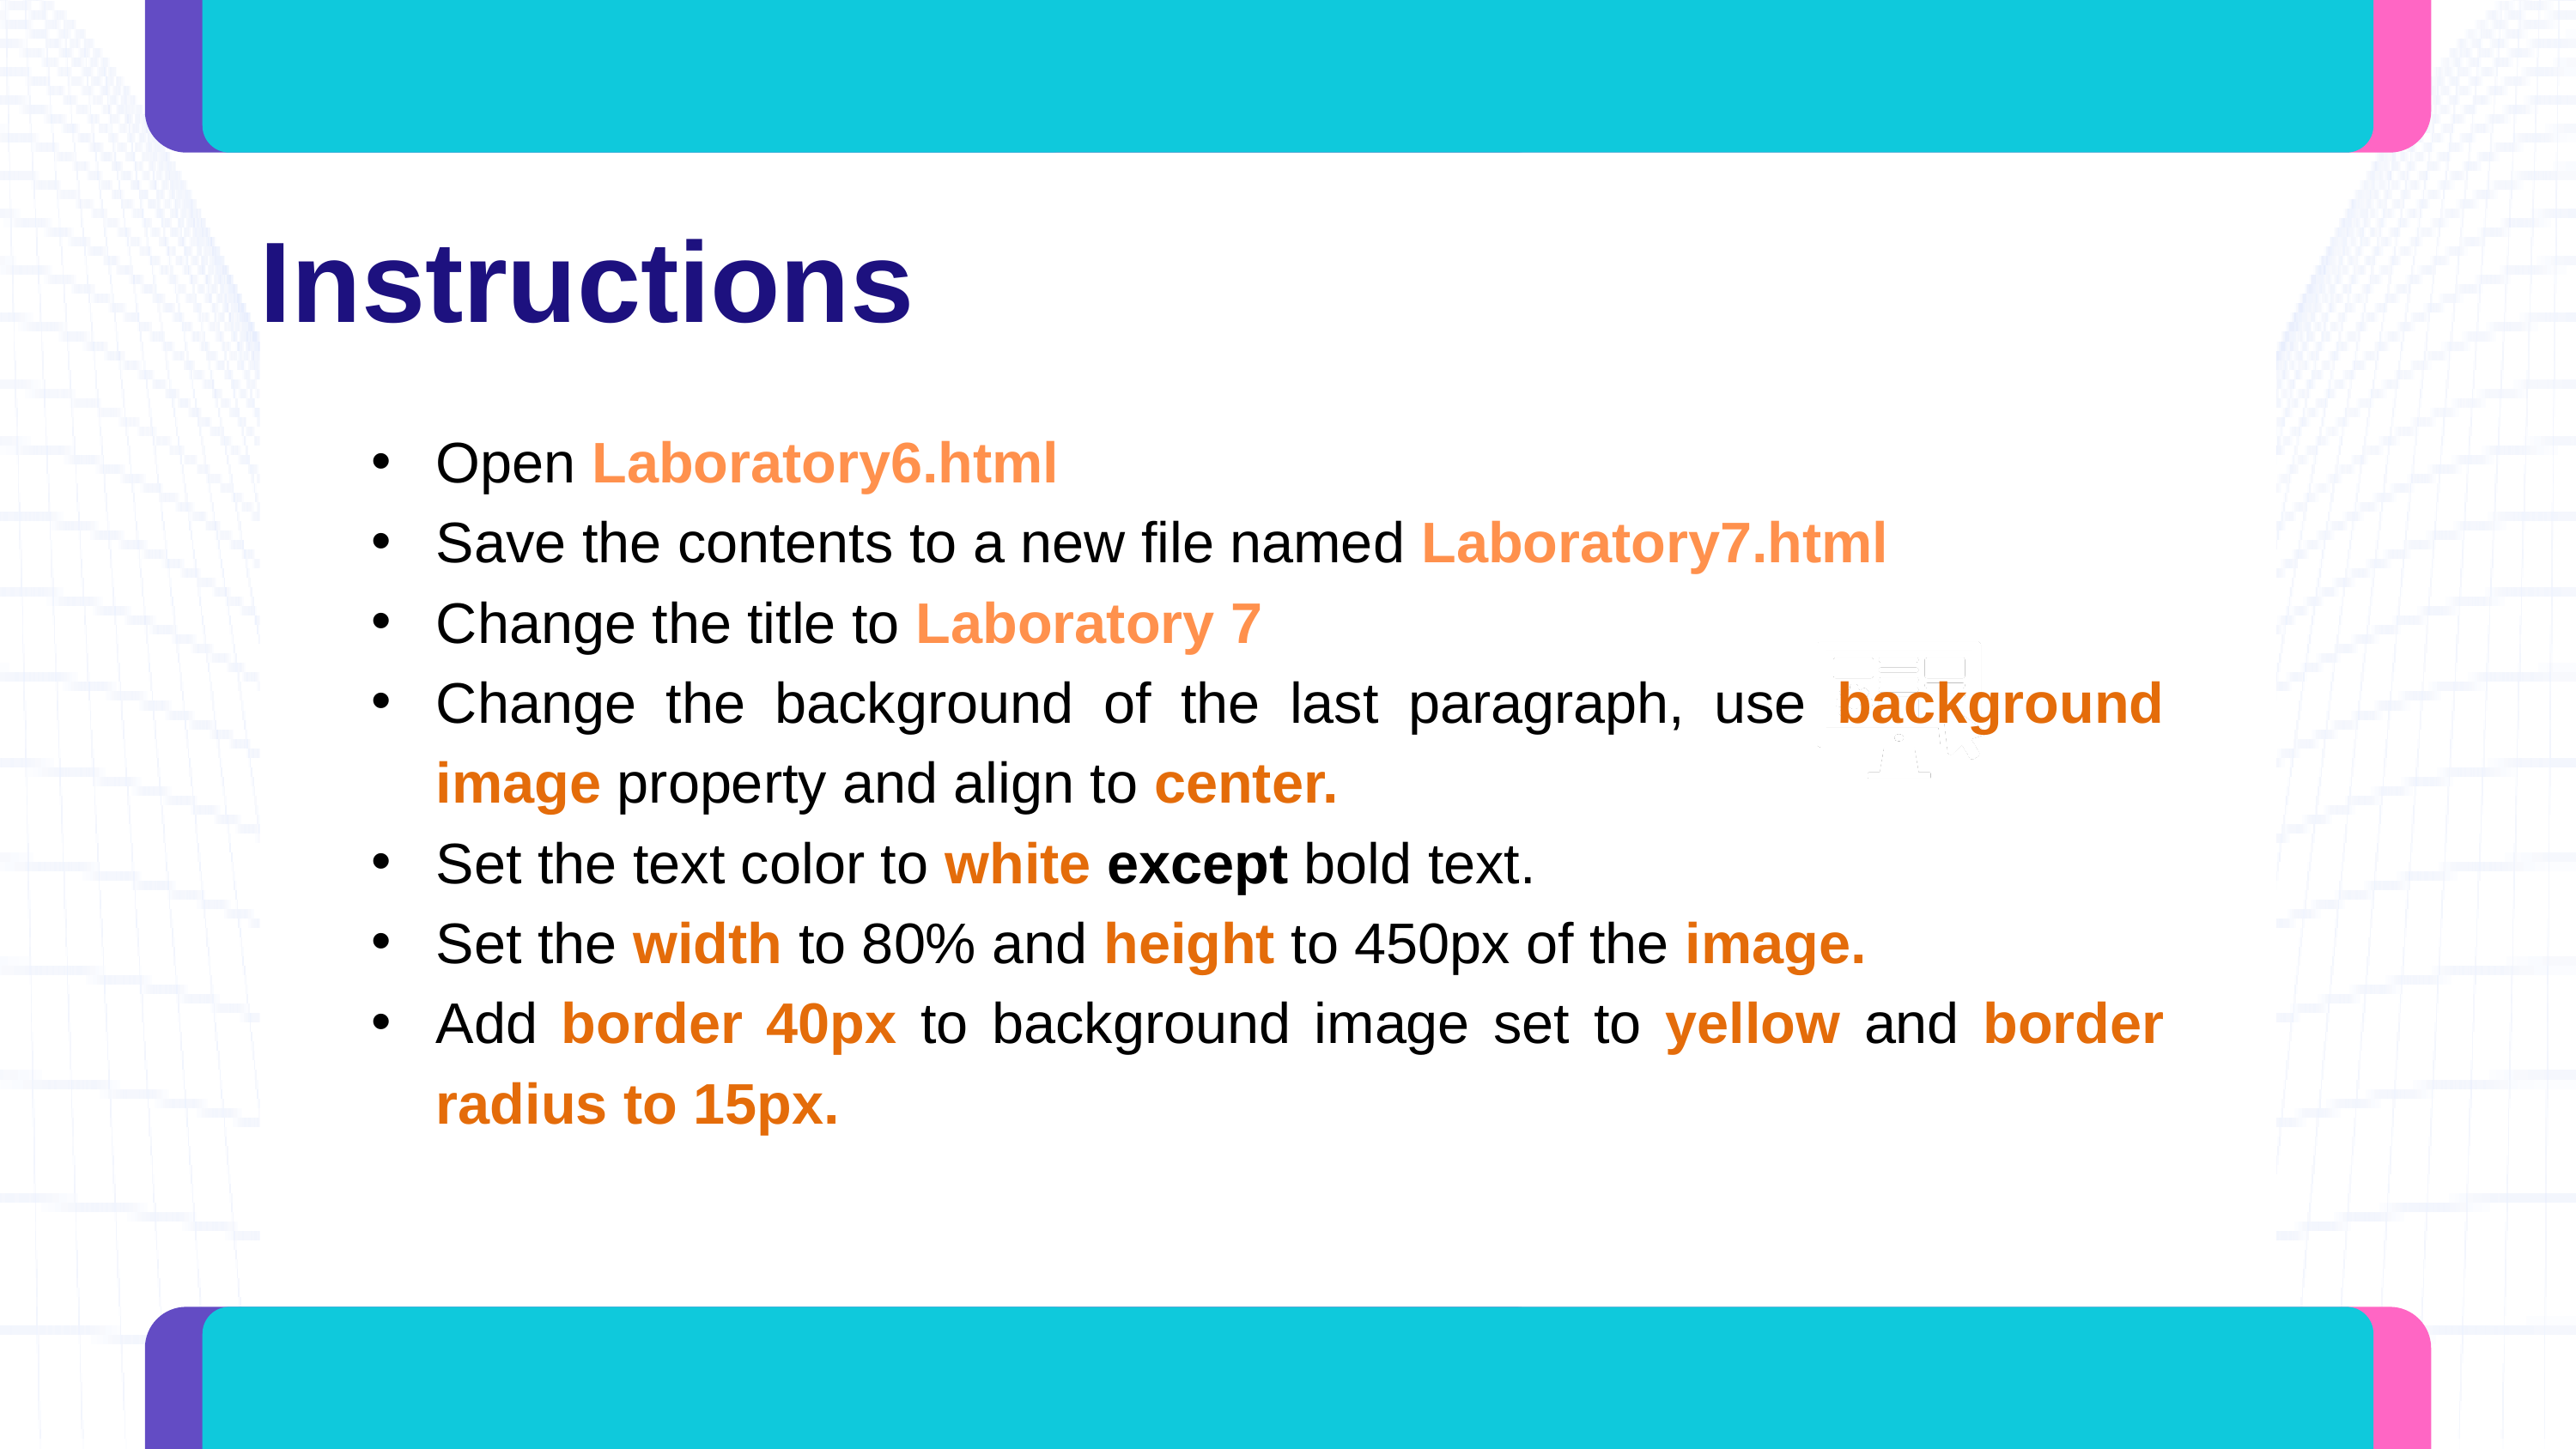

Instructions
Open Laboratory6.html
Save the contents to a new file named Laboratory7.html
Change the title to Laboratory 7
Change the background of the last paragraph, use background image property and align to center.
Set the text color to white except bold text.
Set the width to 80% and height to 450px of the image.
Add border 40px to background image set to yellow and border radius to 15px.